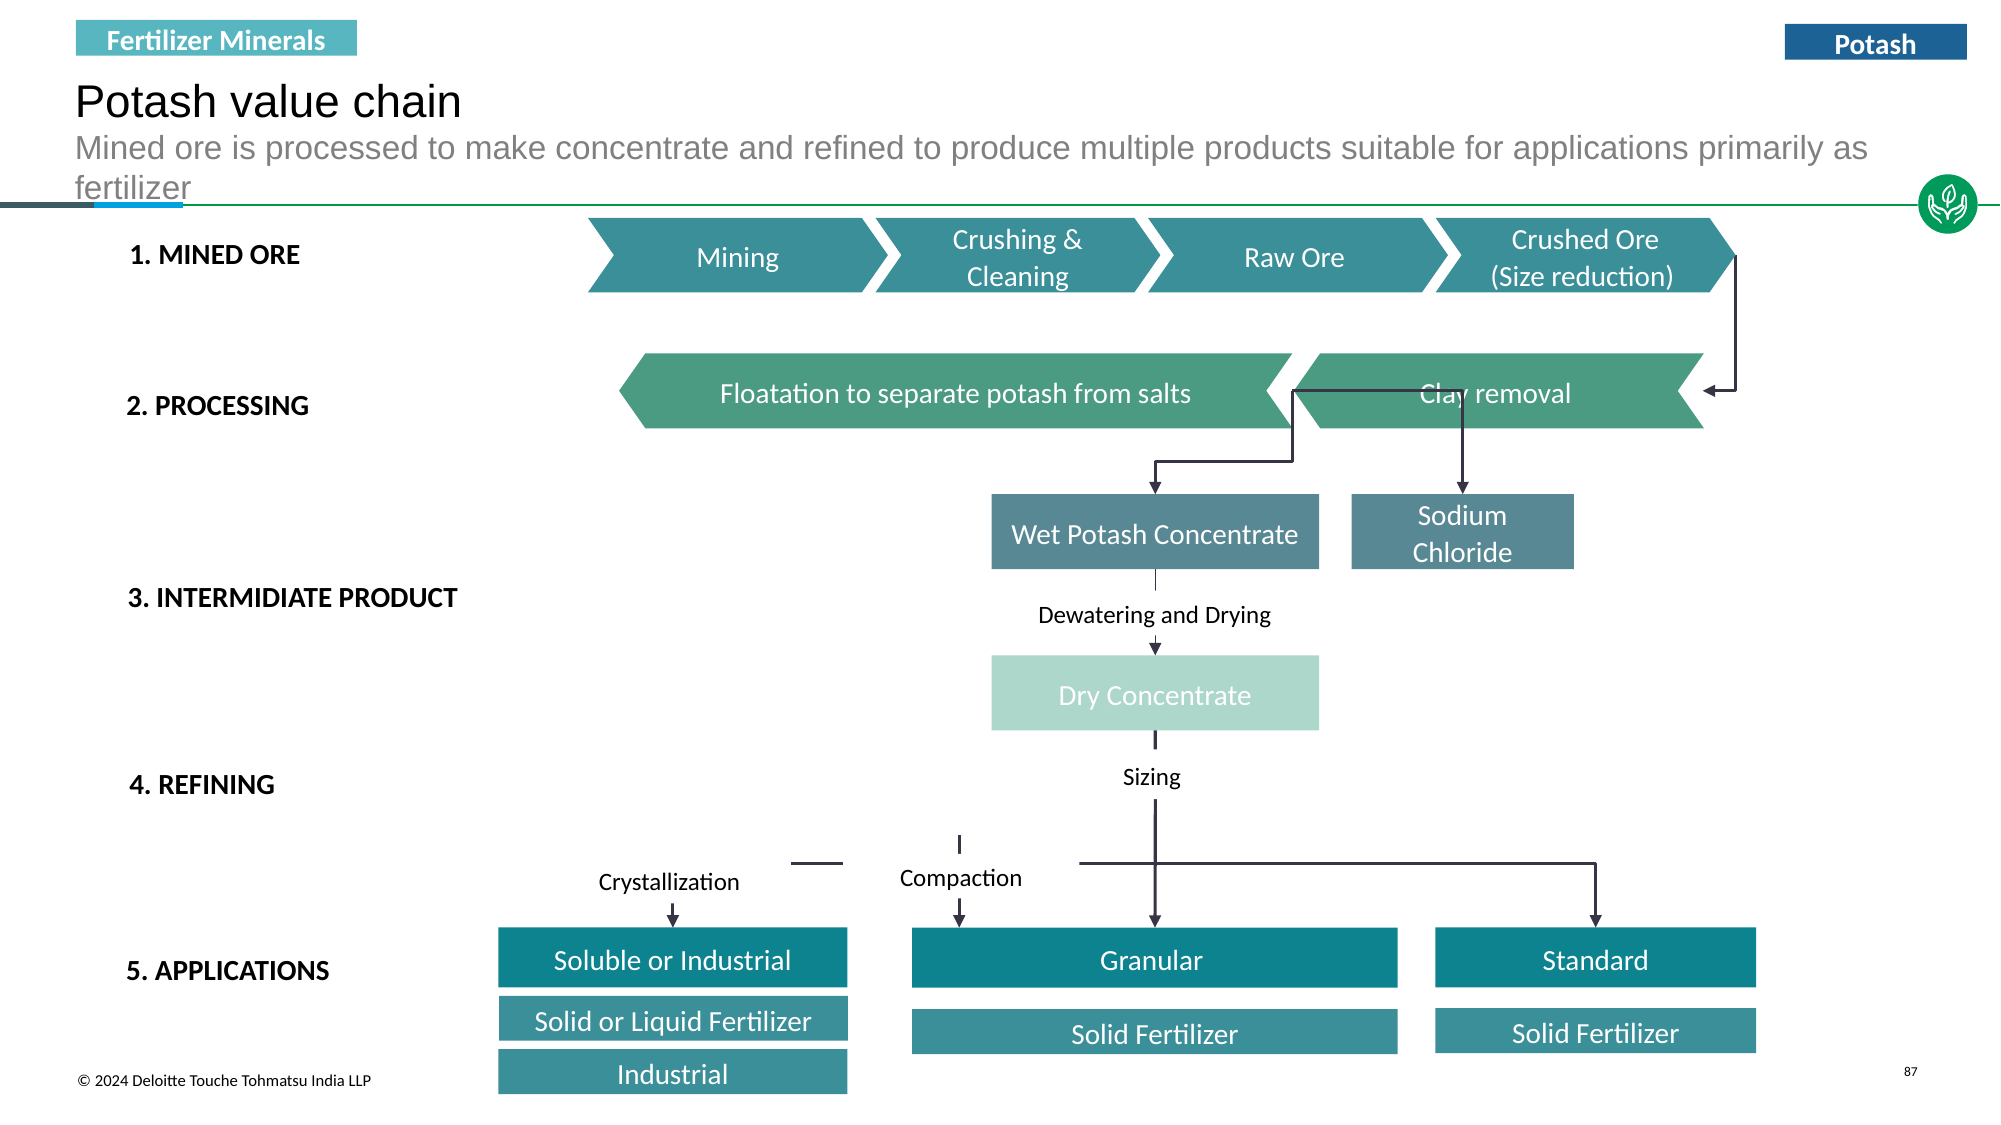

Fertilizer Minerals
Potash
# Potash value chain Mined ore is processed to make concentrate and refined to produce multiple products suitable for applications primarily as fertilizer

Mining
Crushing & Cleaning
Raw Ore
Crushed Ore
(Size reduction)
1. MINED ORE
Floatation to separate potash from salts
Clay removal
2. PROCESSING
Wet Potash Concentrate
Sodium Chloride
3. INTERMIDIATE PRODUCT
Dewatering and Drying
Dry Concentrate
Sizing
4. REFINING
Crystallization
Compaction
Soluble or Industrial
Standard
Granular
5. APPLICATIONS
Solid or Liquid Fertilizer
Solid Fertilizer
Solid Fertilizer
Industrial